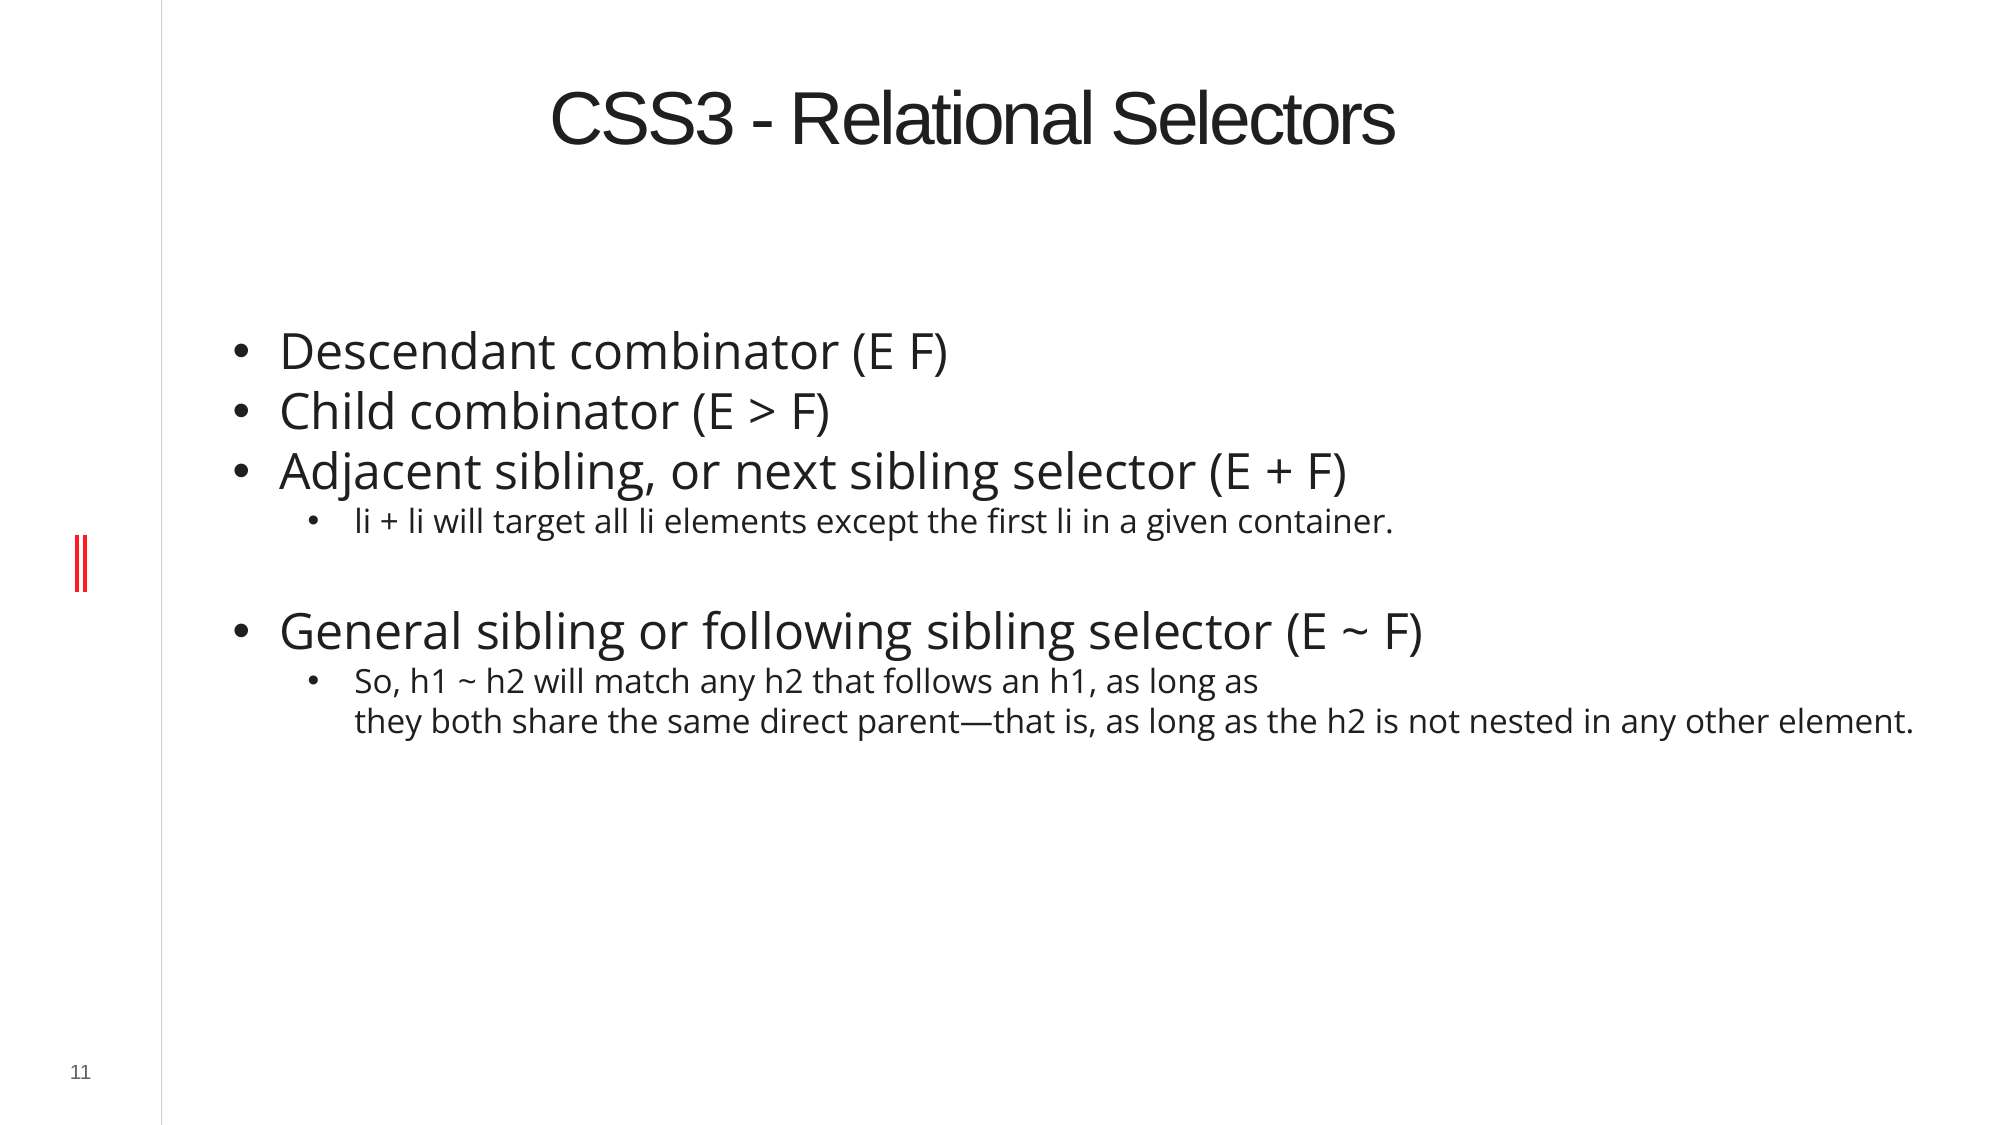

# CSS3 - Relational Selectors
Descendant combinator (E F)
Child combinator (E > F)
Adjacent sibling, or next sibling selector (E + F)
li + li will target all li elements except the first li in a given container.

General sibling or following sibling selector (E ~ F)
So, h1 ~ h2 will match any h2 that follows an h1, as long as
they both share the same direct parent—that is, as long as the h2 is not nested in any other element.

11